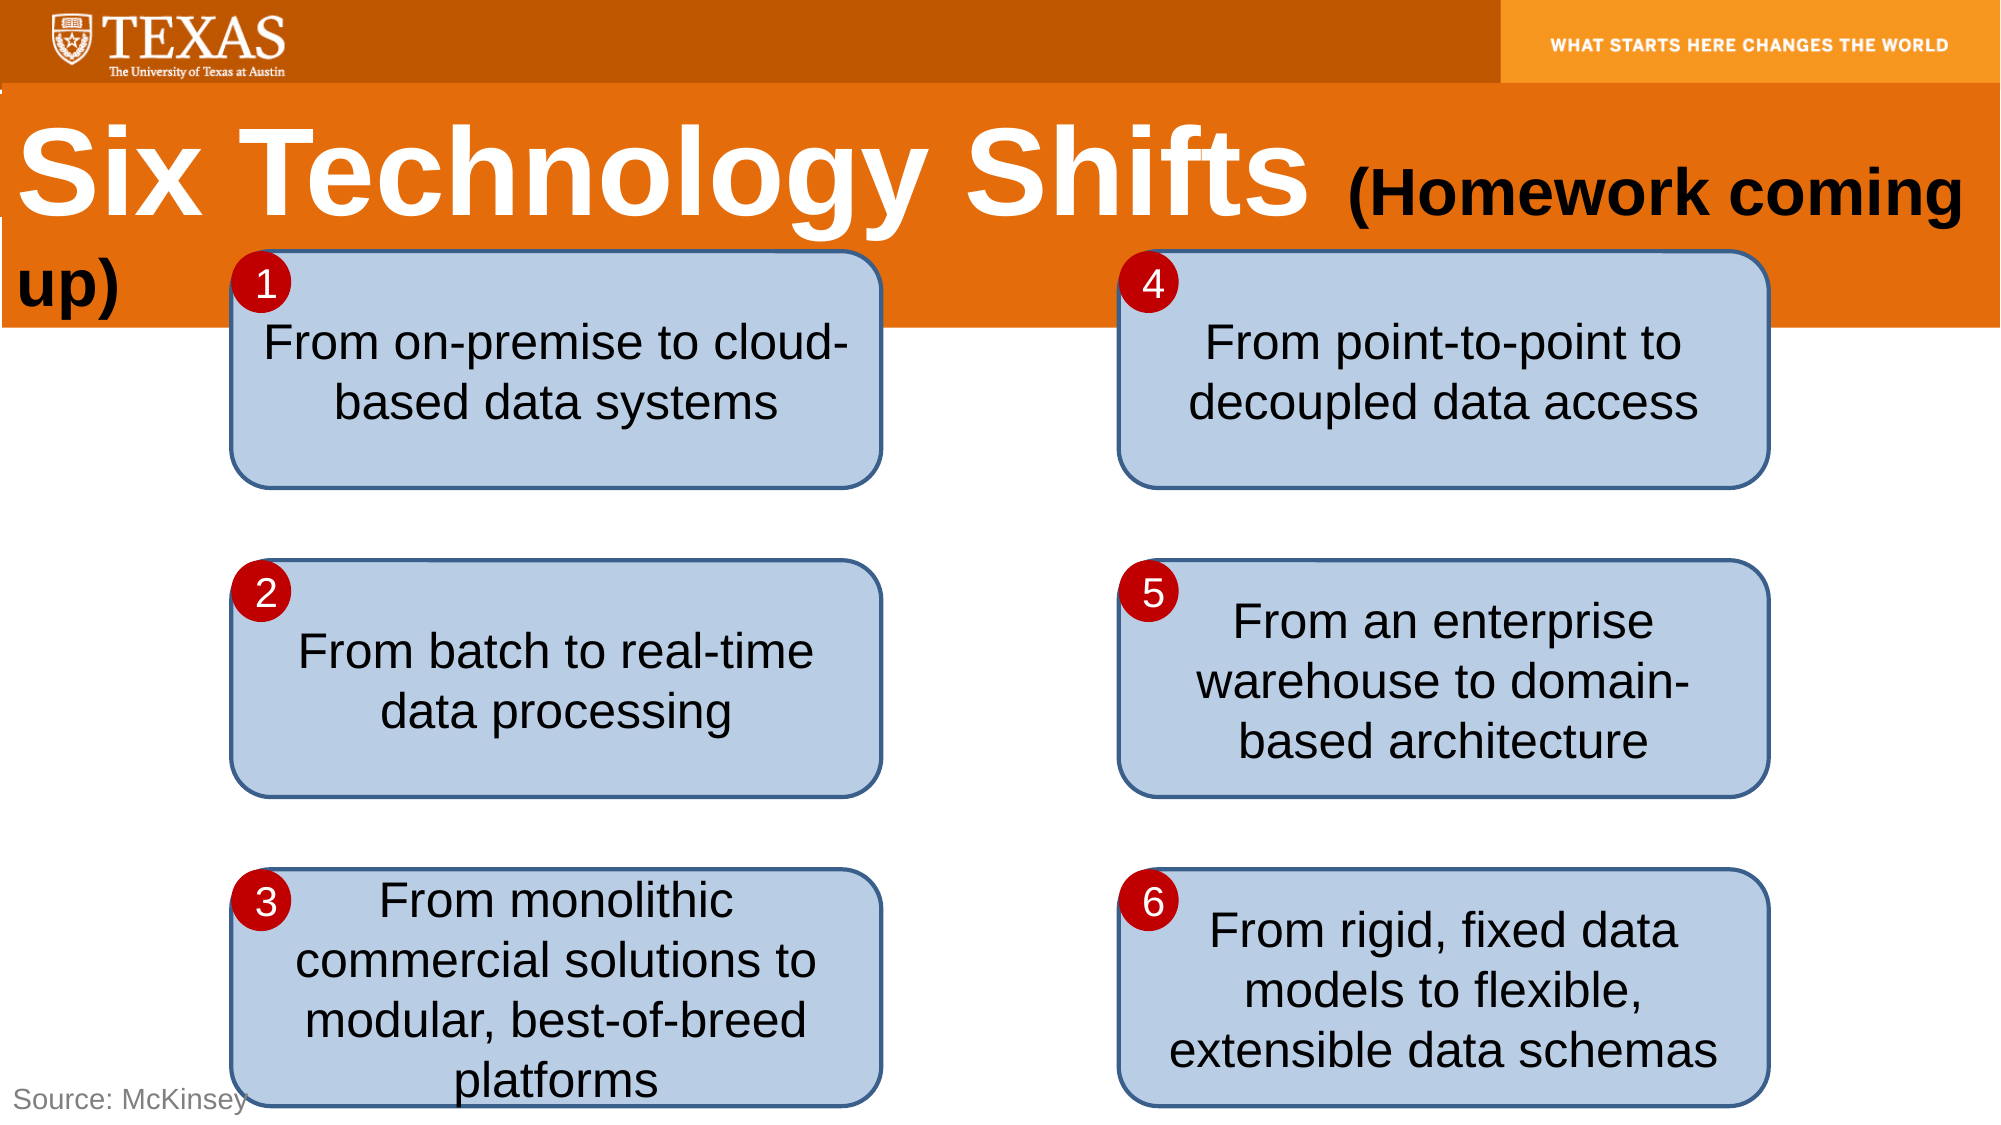

Six Technology Shifts (Homework coming up)

From on-premise to cloud-based data systems
1
From batch to real-time data processing
2
From monolithic commercial solutions to modular, best-of-breed platforms
3
From point-to-point to decoupled data access
4
From an enterprise warehouse to domain-based architecture
5
From rigid, fixed data models to flexible, extensible data schemas
6
27
Source: McKinsey